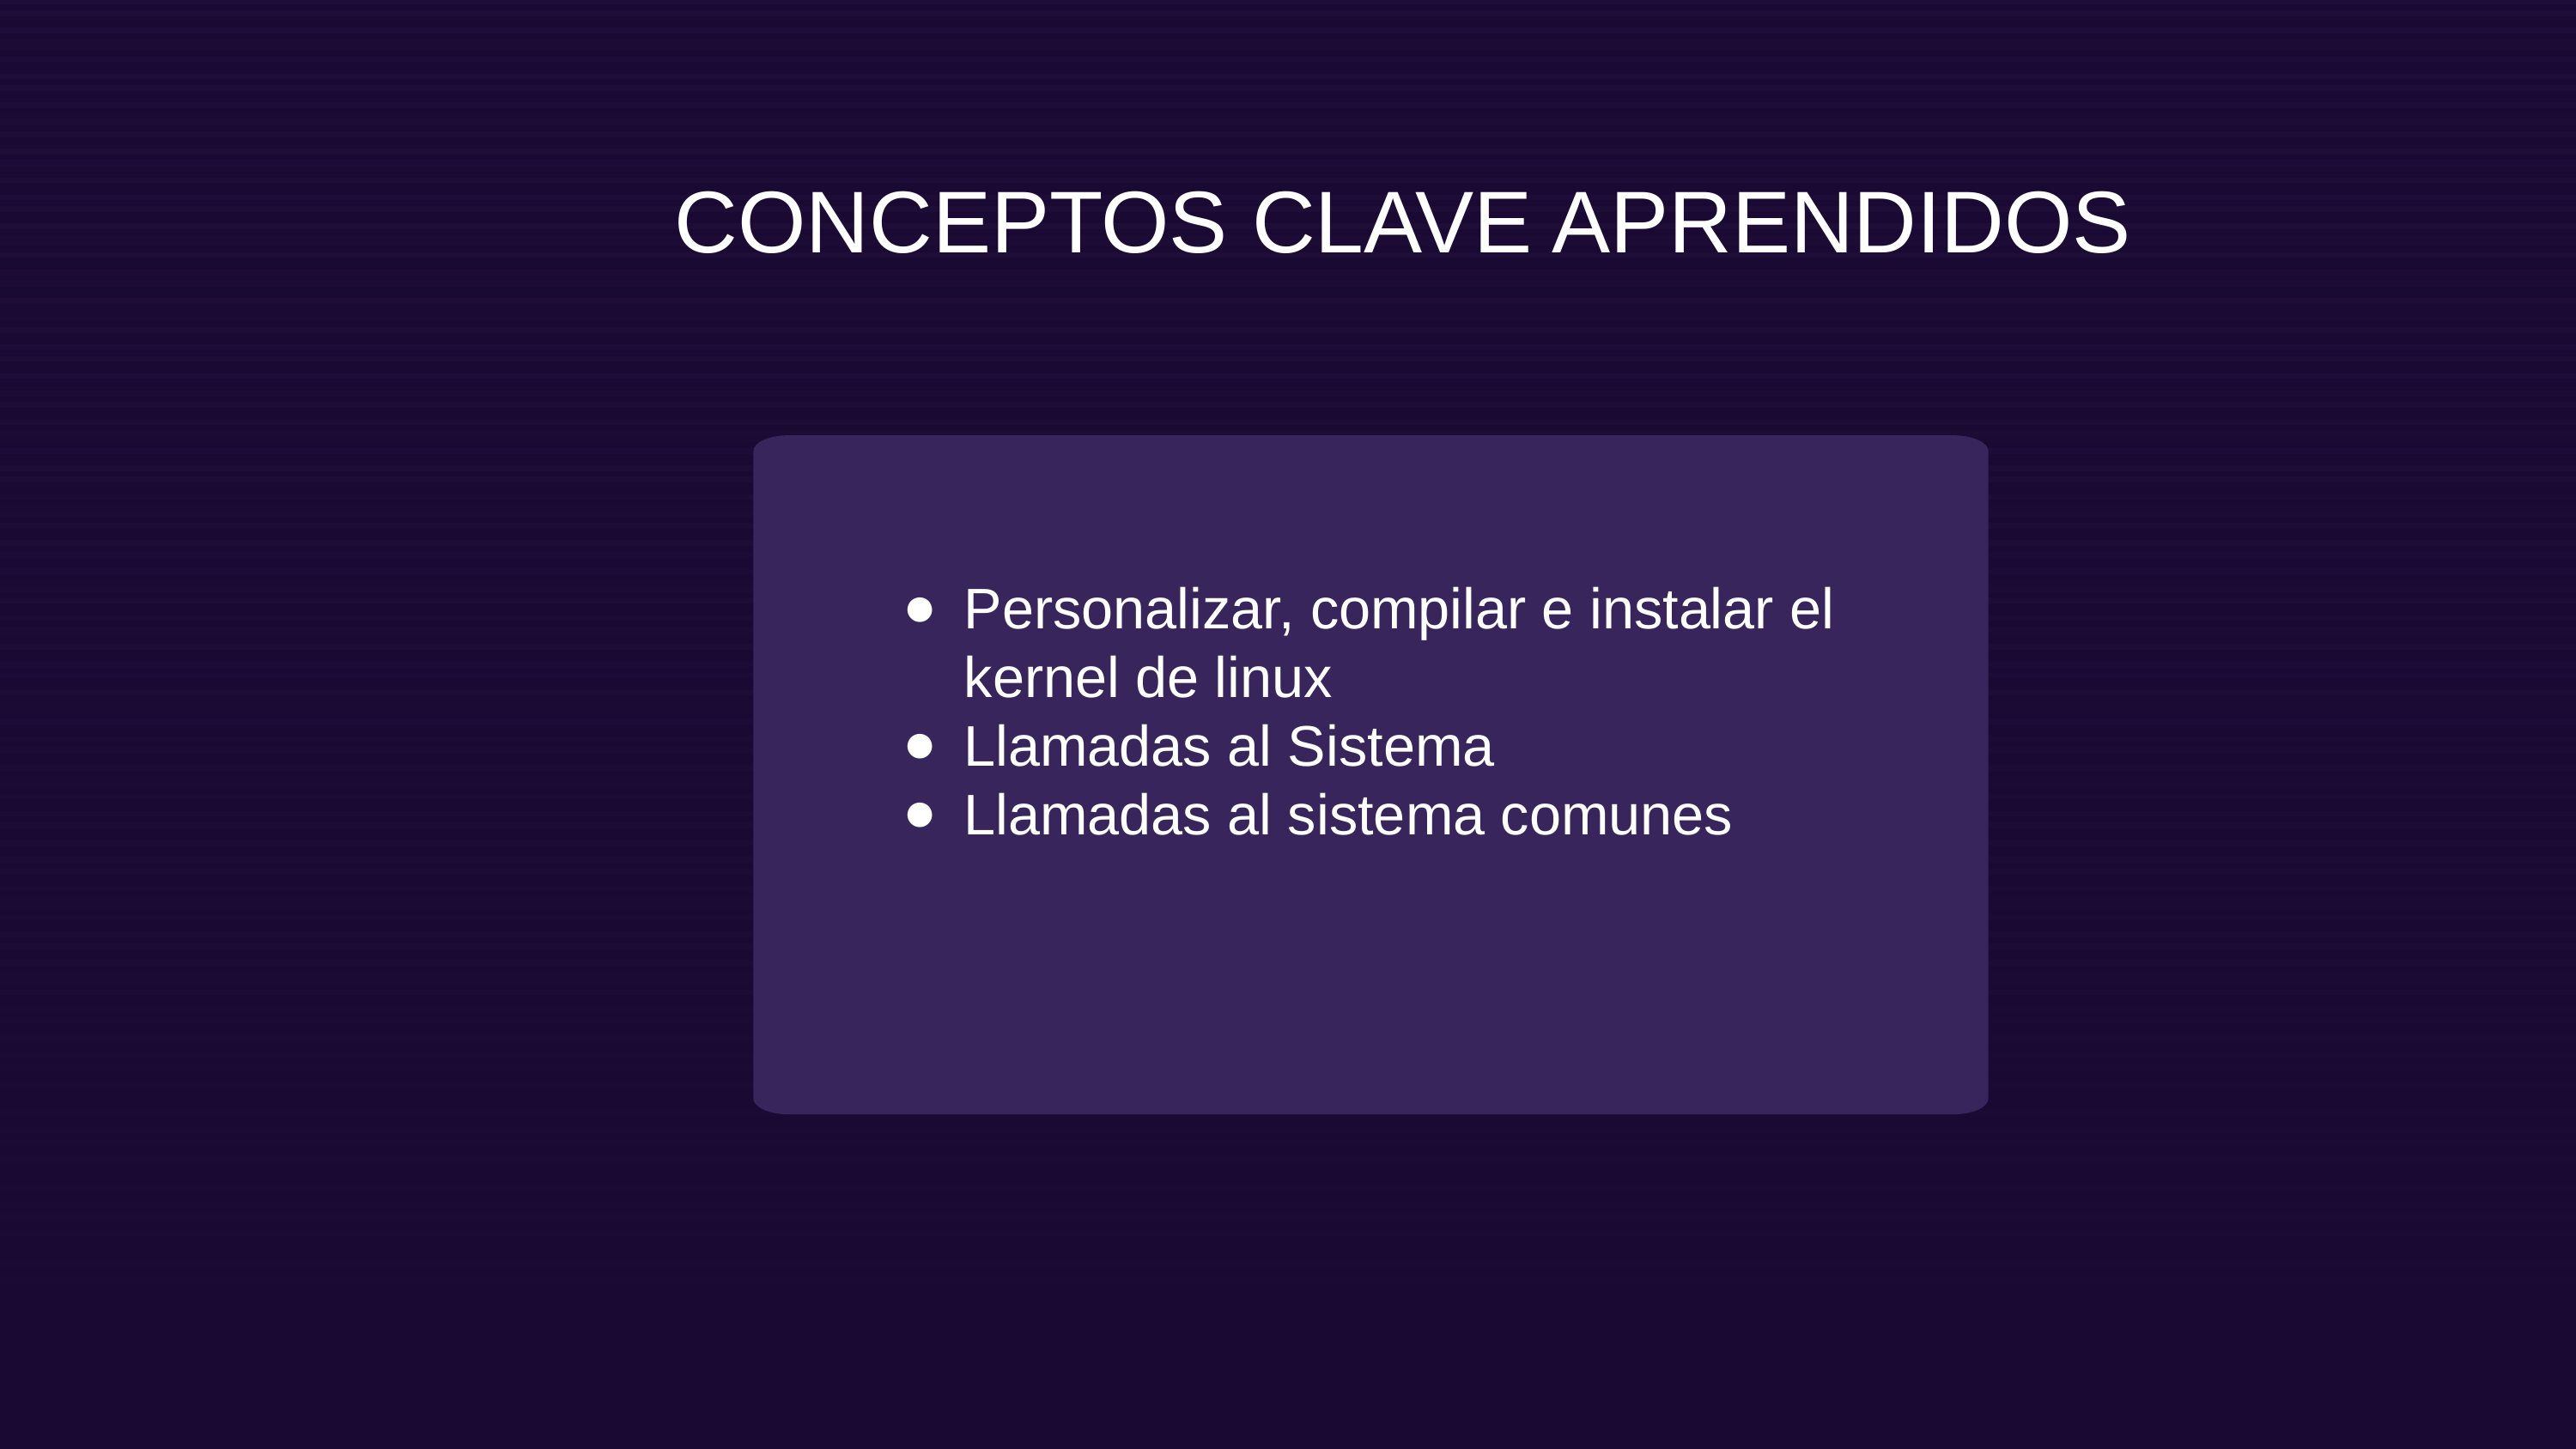

CONCEPTOS CLAVE APRENDIDOS

Personalizar, compilar e instalar el kernel de linux
Llamadas al Sistema
Llamadas al sistema comunes